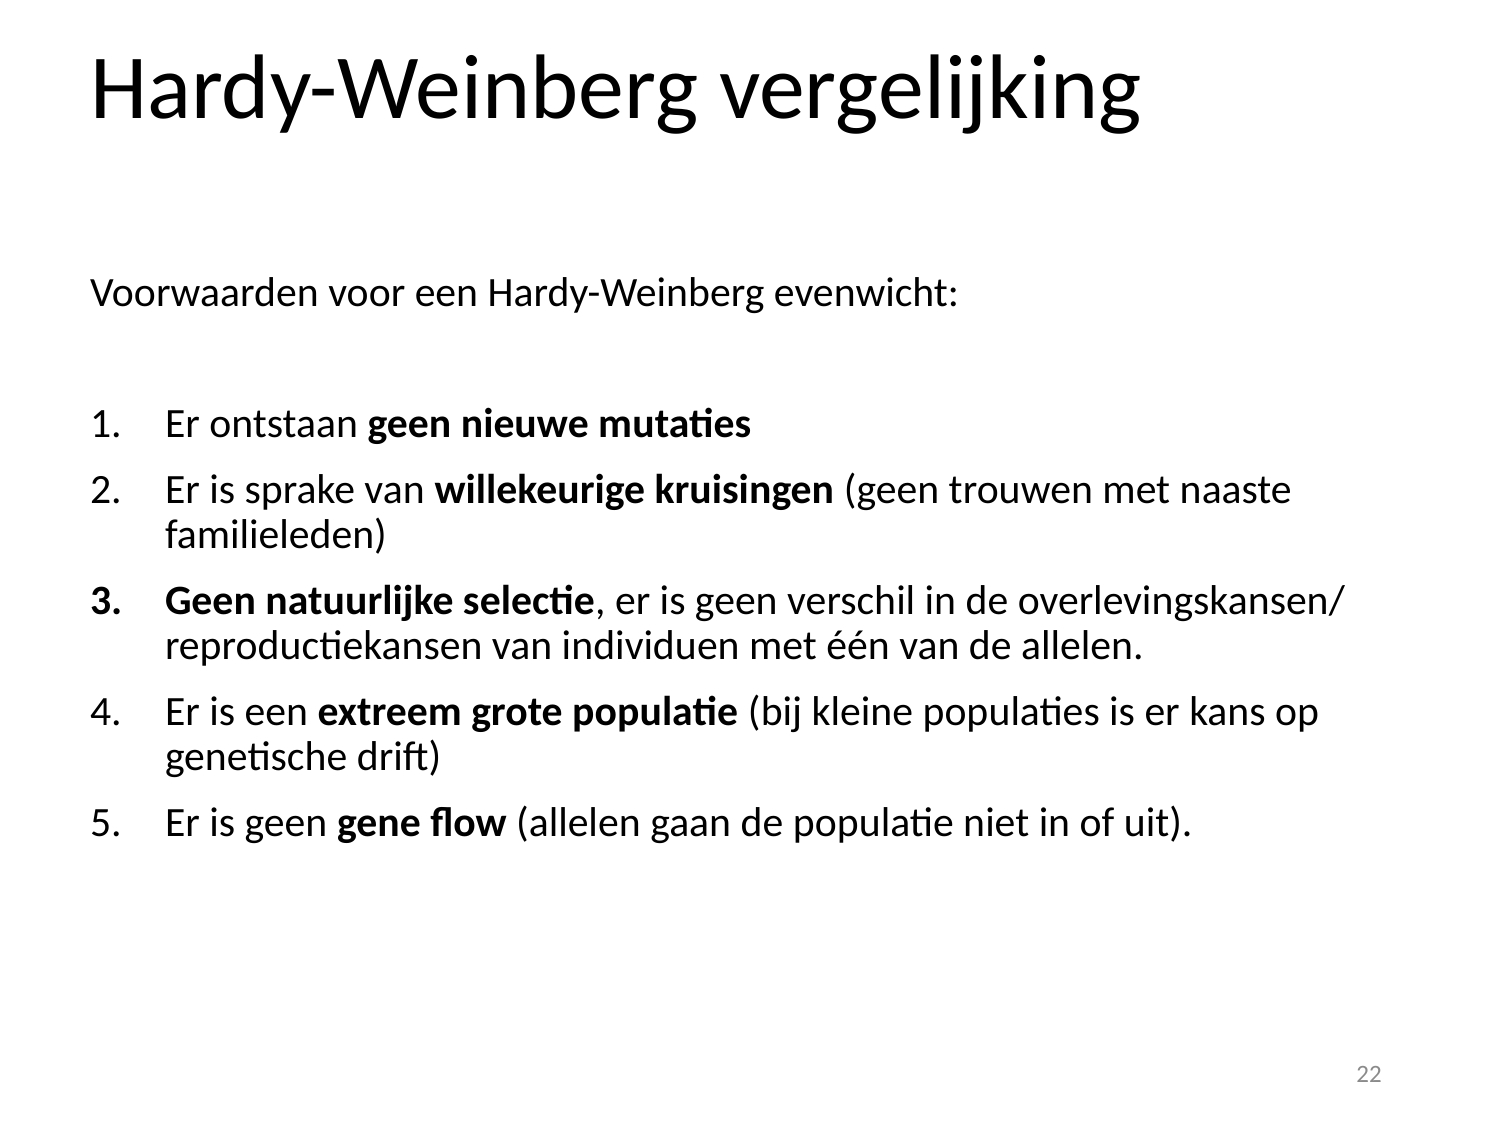

# Hardy-Weinberg vergelijking
Voorwaarden voor een Hardy-Weinberg evenwicht:

Er ontstaan geen nieuwe mutaties
Er is sprake van willekeurige kruisingen (geen trouwen met naaste familieleden)
Geen natuurlijke selectie, er is geen verschil in de overlevingskansen/ reproductiekansen van individuen met één van de allelen.
Er is een extreem grote populatie (bij kleine populaties is er kans op genetische drift)
Er is geen gene flow (allelen gaan de populatie niet in of uit).

22